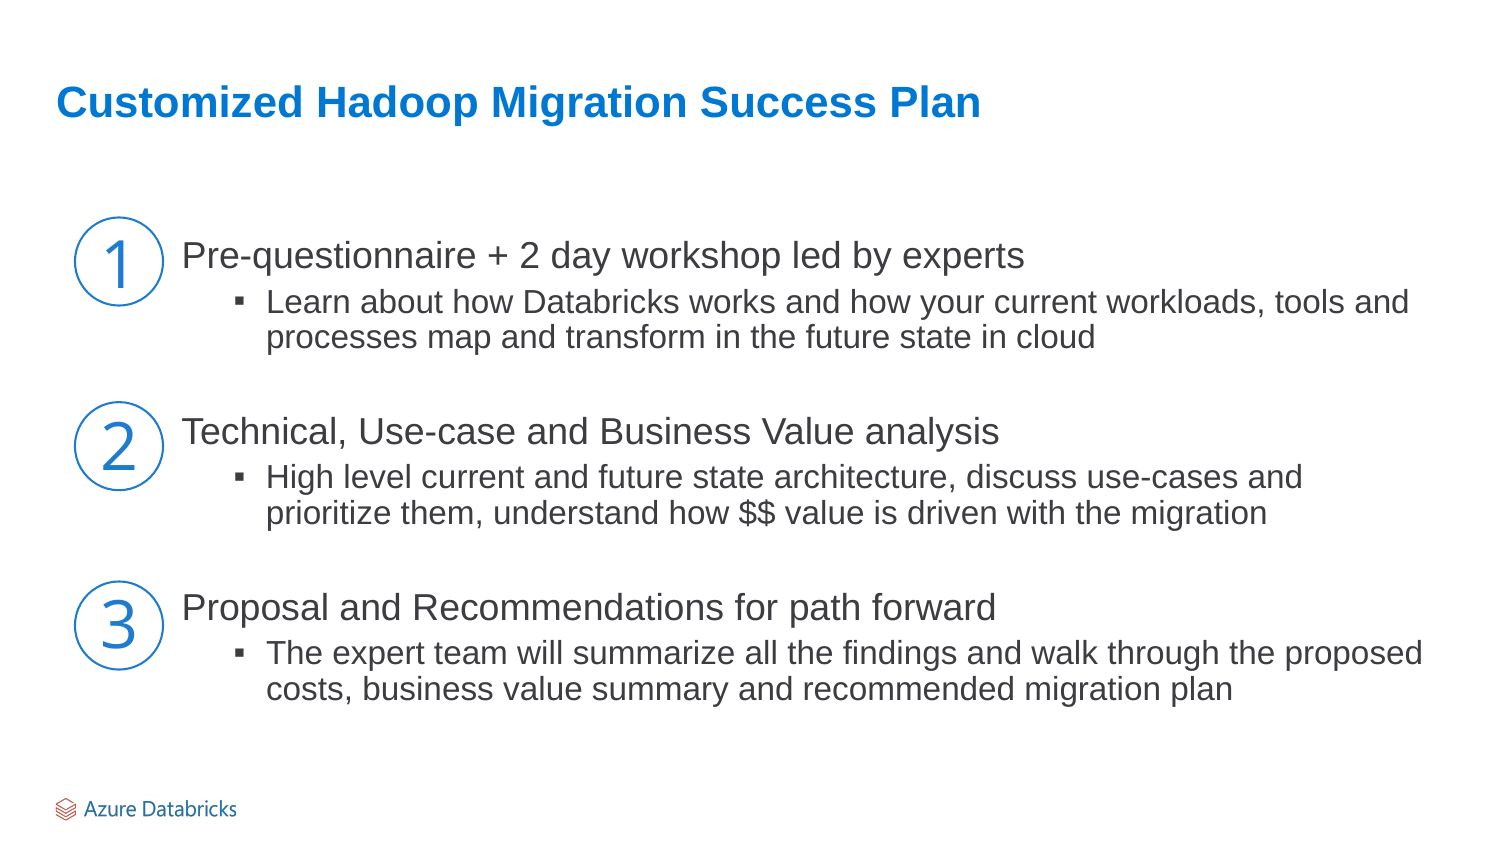

# Customized Hadoop Migration Success Plan
1

Pre-questionnaire + 2 day workshop led by experts
Learn about how Databricks works and how your current workloads, tools and processes map and transform in the future state in cloud
2

Technical, Use-case and Business Value analysis
High level current and future state architecture, discuss use-cases and prioritize them, understand how $$ value is driven with the migration
3
Proposal and Recommendations for path forward
The expert team will summarize all the findings and walk through the proposed costs, business value summary and recommended migration plan